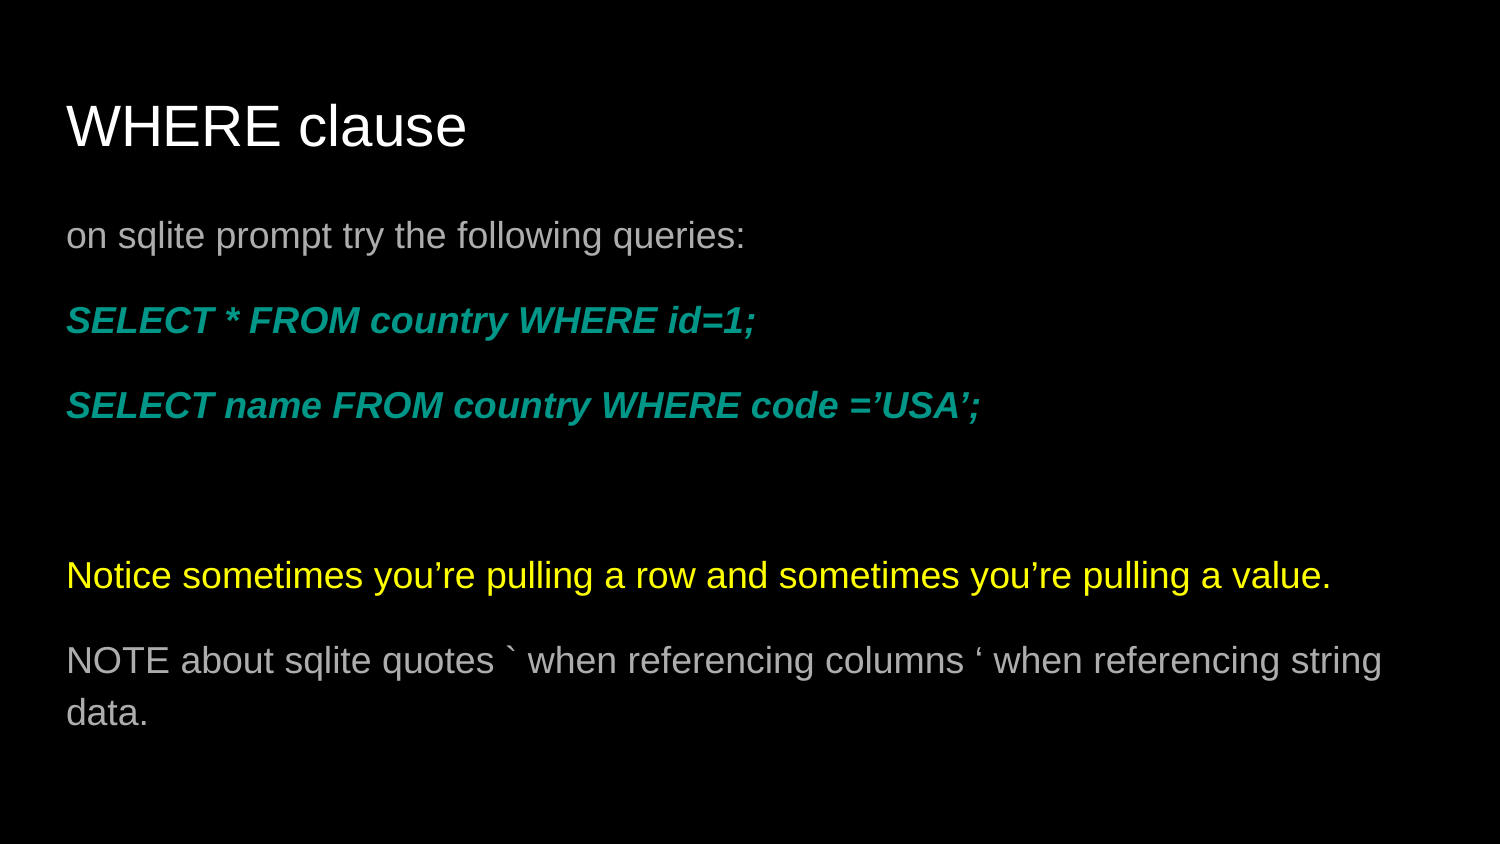

# WHERE clause
on sqlite prompt try the following queries:
SELECT * FROM country WHERE id=1;
SELECT name FROM country WHERE code =’USA’;

Notice sometimes you’re pulling a row and sometimes you’re pulling a value.
NOTE about sqlite quotes ` when referencing columns ‘ when referencing string data.

https://goo.gl/kCuA7F